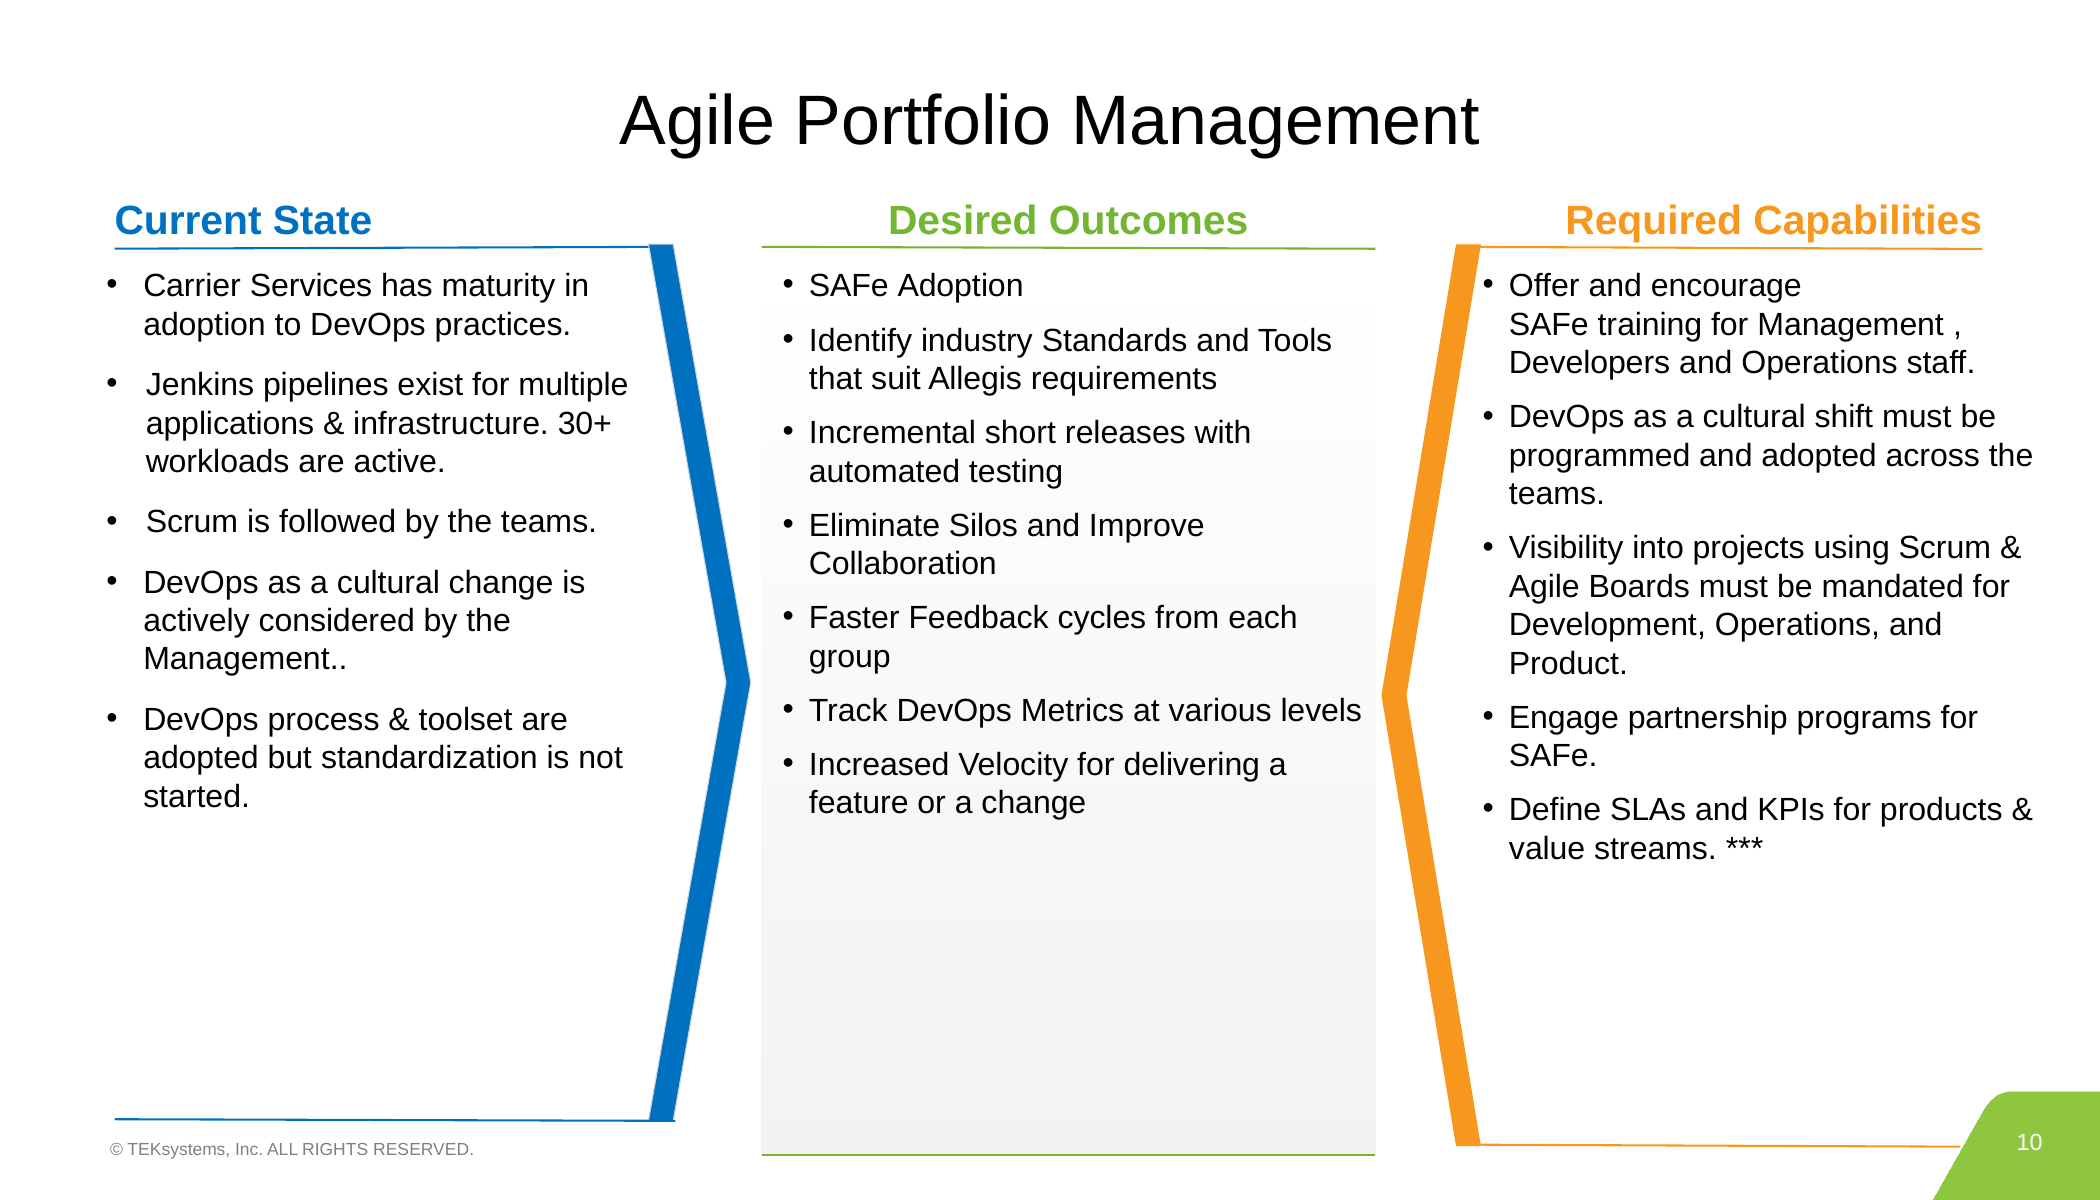

# Agile Portfolio Management
Desired Outcomes
Required Capabilities
Current State

Carrier Services has maturity in adoption to DevOps practices.
Jenkins pipelines exist for multiple applications & infrastructure. 30+ workloads are active.
Scrum is followed by the teams.
DevOps as a cultural change is actively considered by the Management..
DevOps process & toolset are adopted but standardization is not started.
SAFe Adoption
Identify industry Standards and Tools that suit Allegis requirements
Incremental short releases with automated testing
Eliminate Silos and Improve Collaboration
Faster Feedback cycles from each group
Track DevOps Metrics at various levels
Increased Velocity for delivering a feature or a change
Offer and encourage SAFe training for Management , Developers and Operations staff.
DevOps as a cultural shift must be programmed and adopted across the teams.
Visibility into projects using Scrum & Agile Boards must be mandated for Development, Operations, and Product.
Engage partnership programs for SAFe.
Define SLAs and KPIs for products & value streams. ***

10